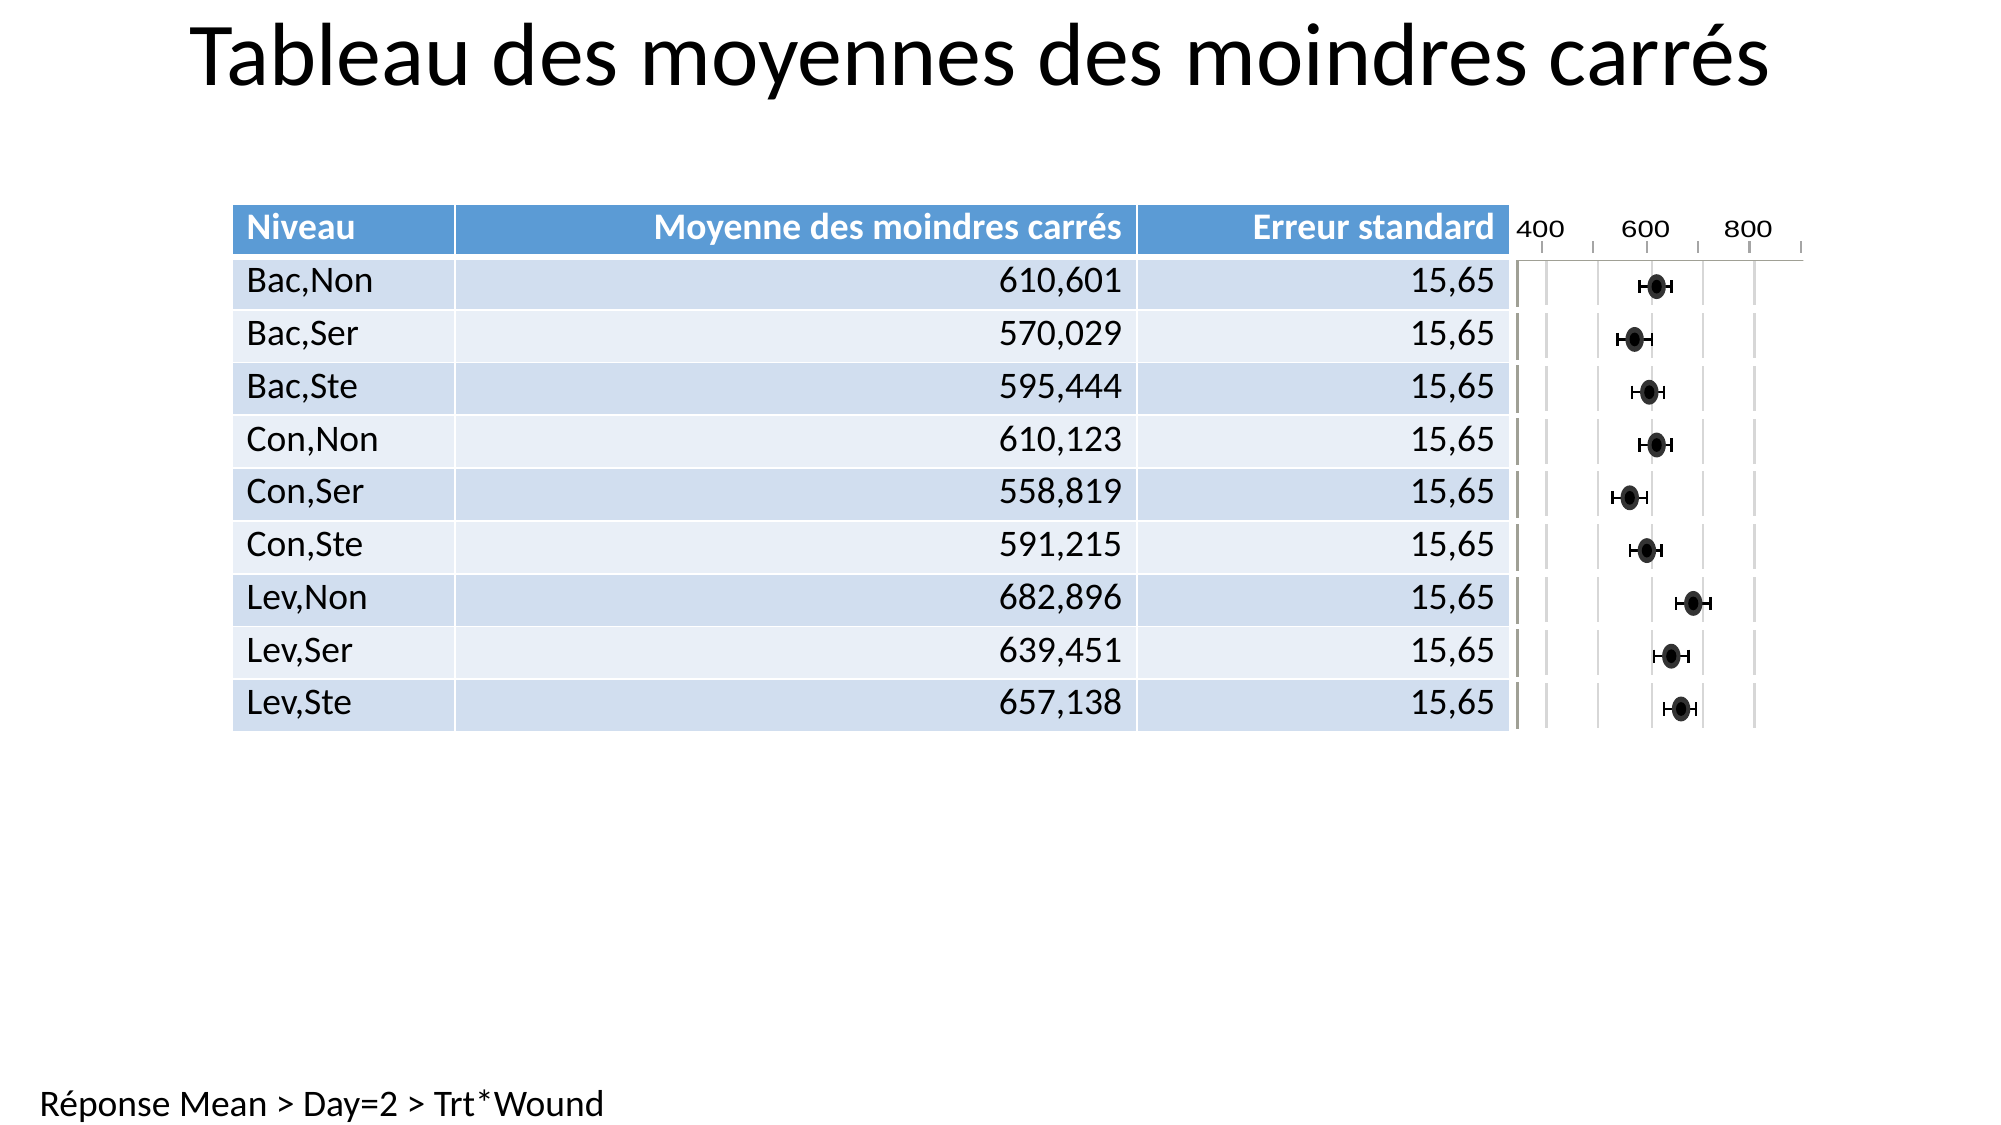

# Tableau des moyennes des moindres carrés
| Niveau | Moyenne des moindres carrés | Erreur standard |  |
| --- | --- | --- | --- |
| Bac,Non | 610,601 | 15,65 |  |
| Bac,Ser | 570,029 | 15,65 |  |
| Bac,Ste | 595,444 | 15,65 |  |
| Con,Non | 610,123 | 15,65 |  |
| Con,Ser | 558,819 | 15,65 |  |
| Con,Ste | 591,215 | 15,65 |  |
| Lev,Non | 682,896 | 15,65 |  |
| Lev,Ser | 639,451 | 15,65 |  |
| Lev,Ste | 657,138 | 15,65 |  |
Réponse Mean > Day=2 > Trt*Wound